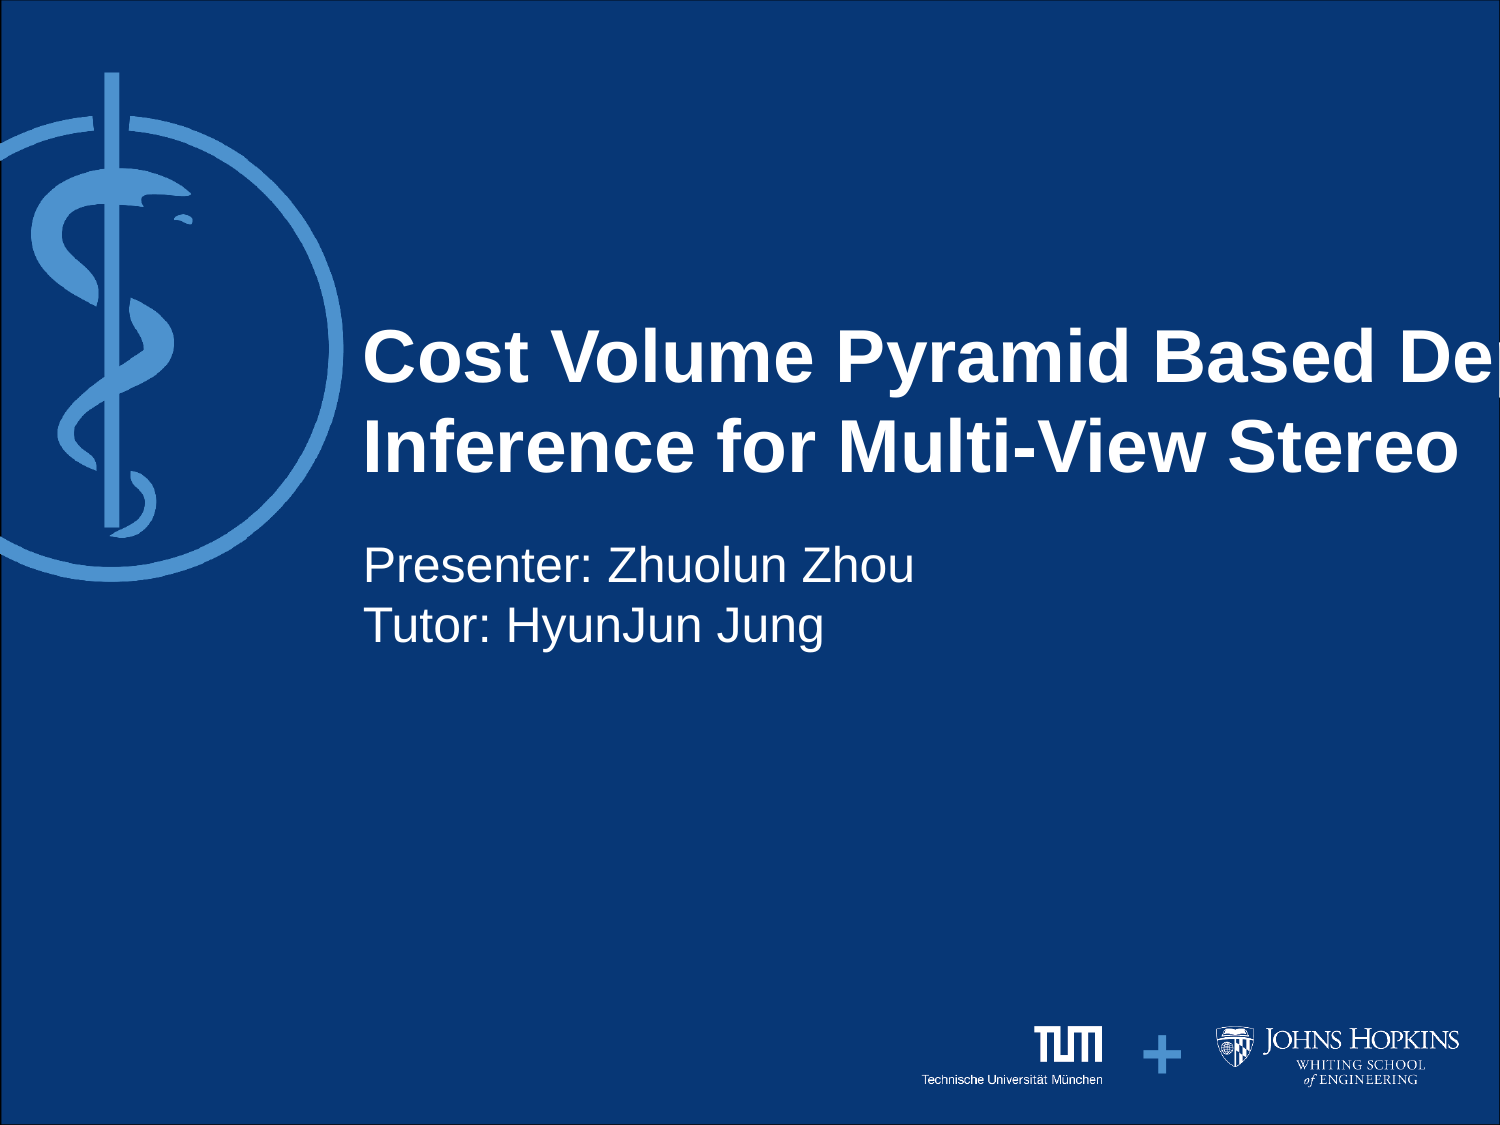

# Cost Volume Pyramid Based Depth Inference for Multi-View Stereo Presenter: Zhuolun Zhou Tutor: HyunJun Jung